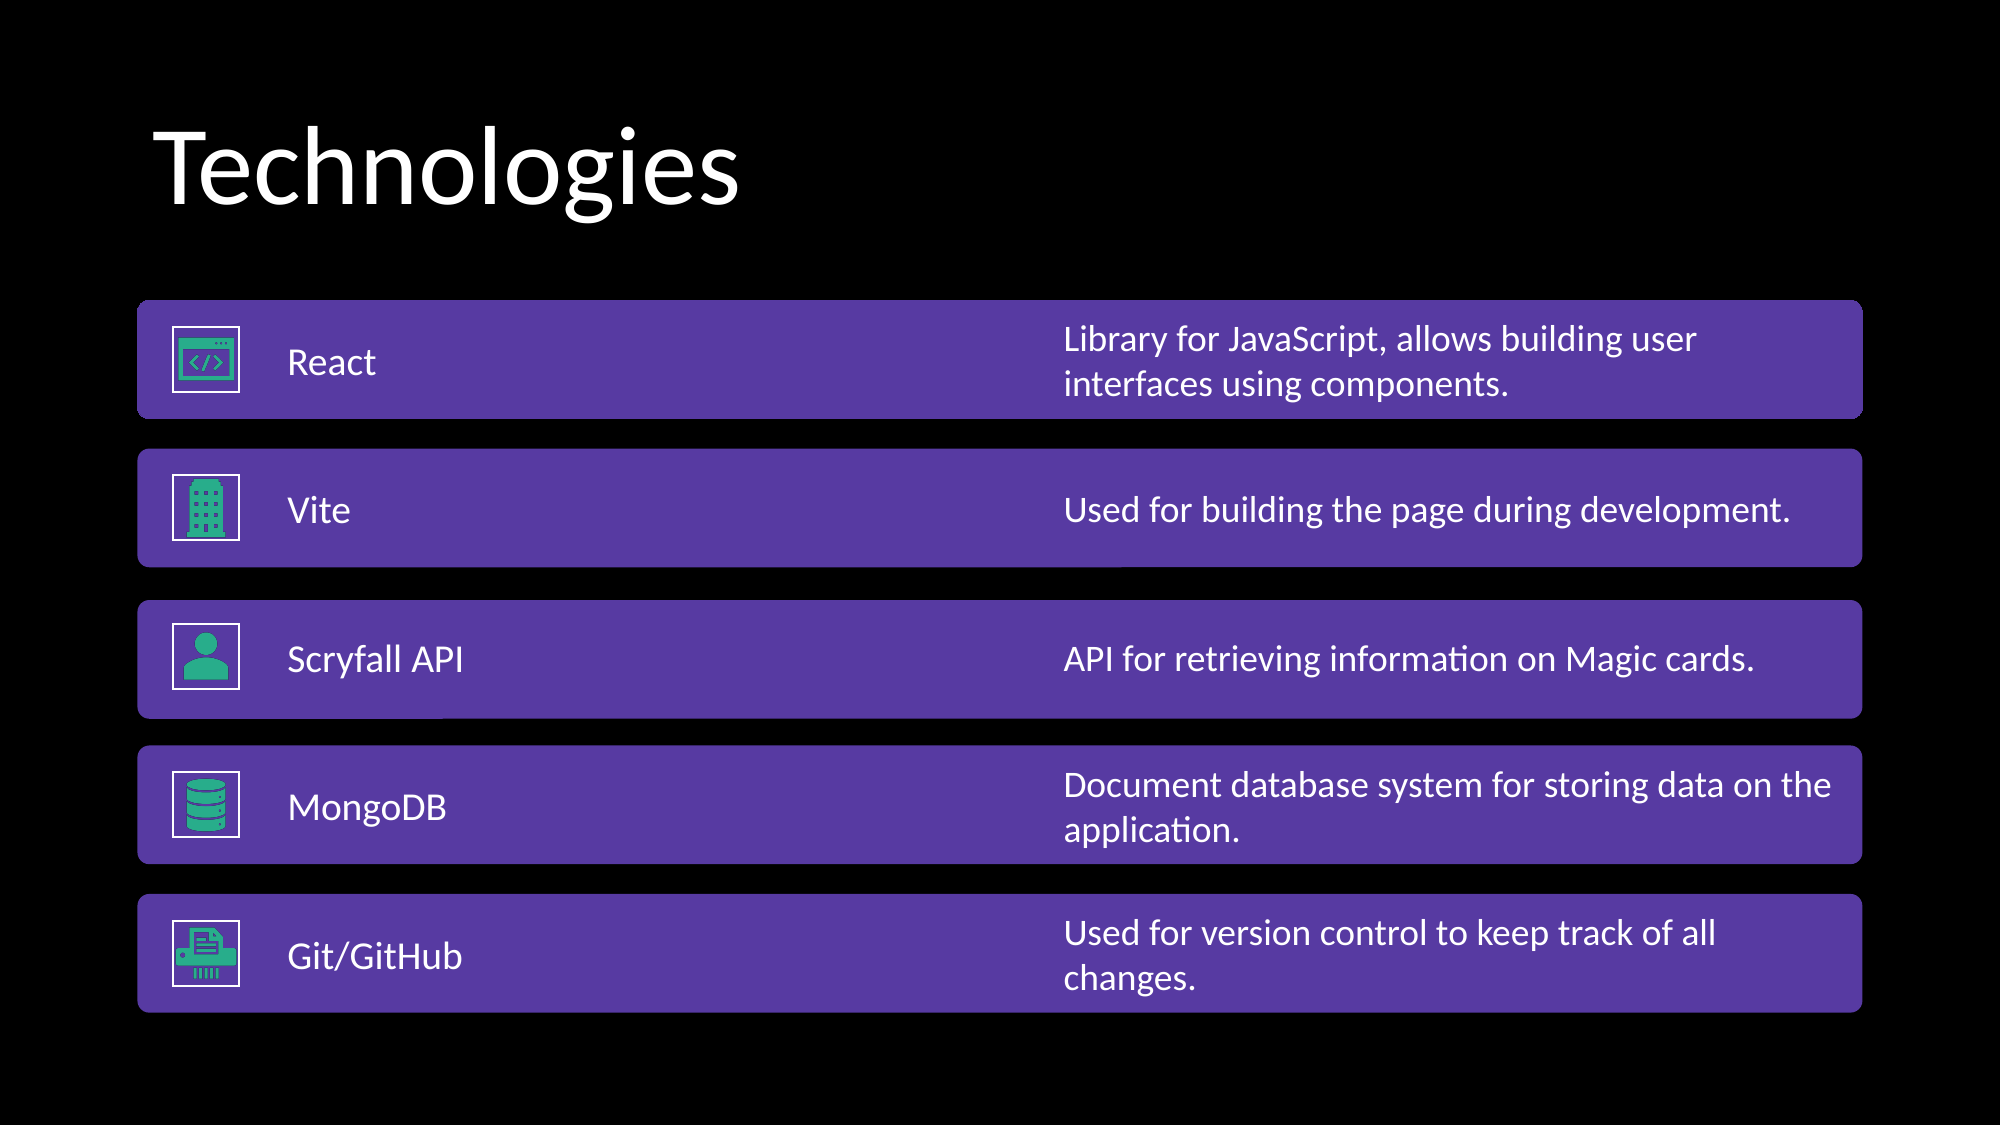

# Technologies
React
Library for JavaScript, allows building user interfaces using components.
Vite
Used for building the page during development.
Scryfall API
API for retrieving information on Magic cards.
MongoDB
Document database system for storing data on the application.
Git/GitHub
Used for version control to keep track of all changes.